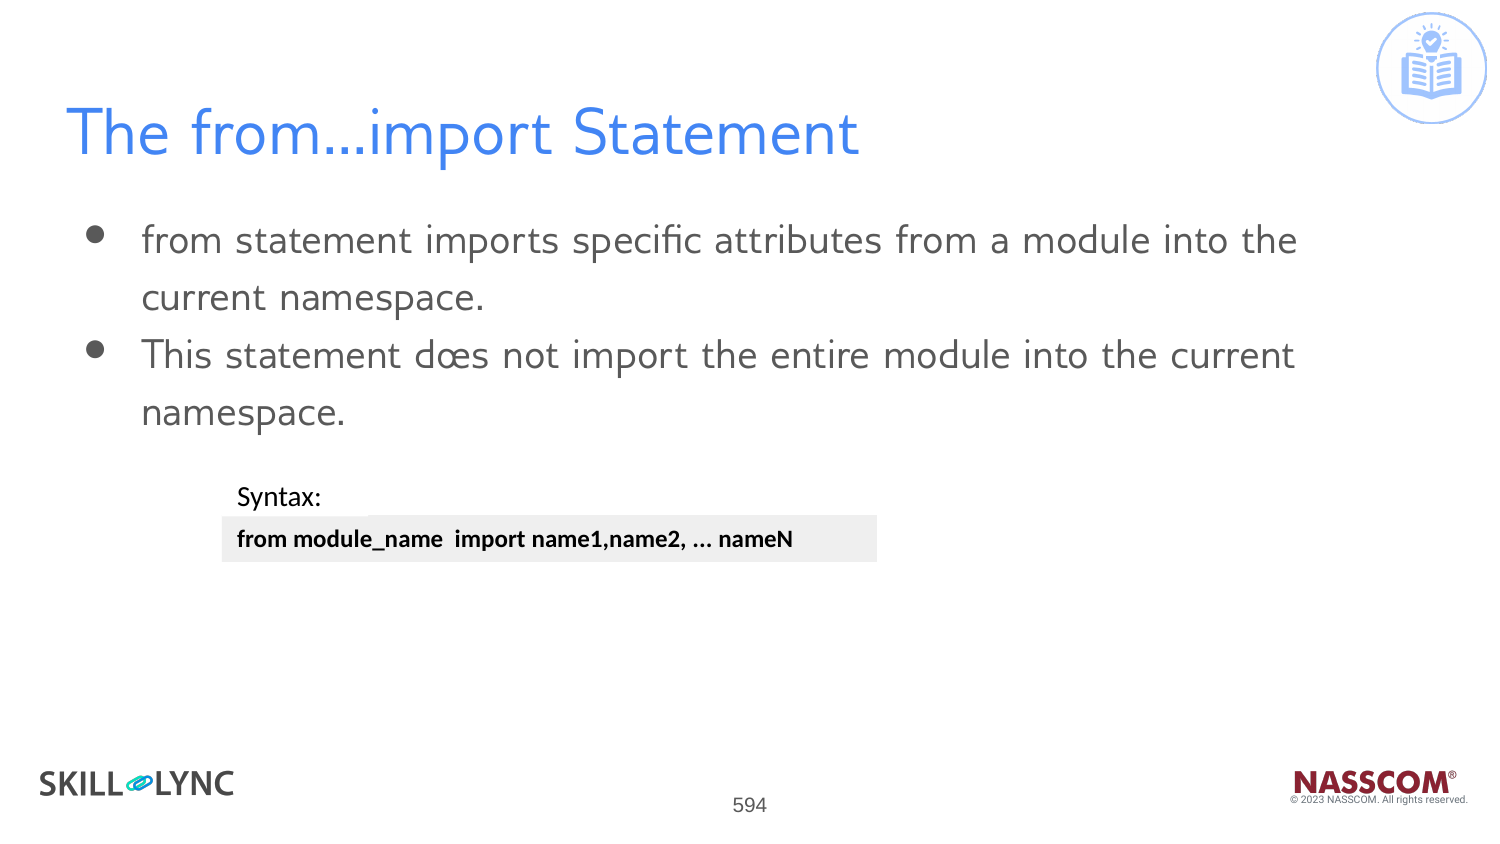

# The from...import Statement
from statement imports specific attributes from a module into the current namespace.
This statement does not import the entire module into the current namespace.
Syntax:
from module_name  import name1,name2, ... nameN
594